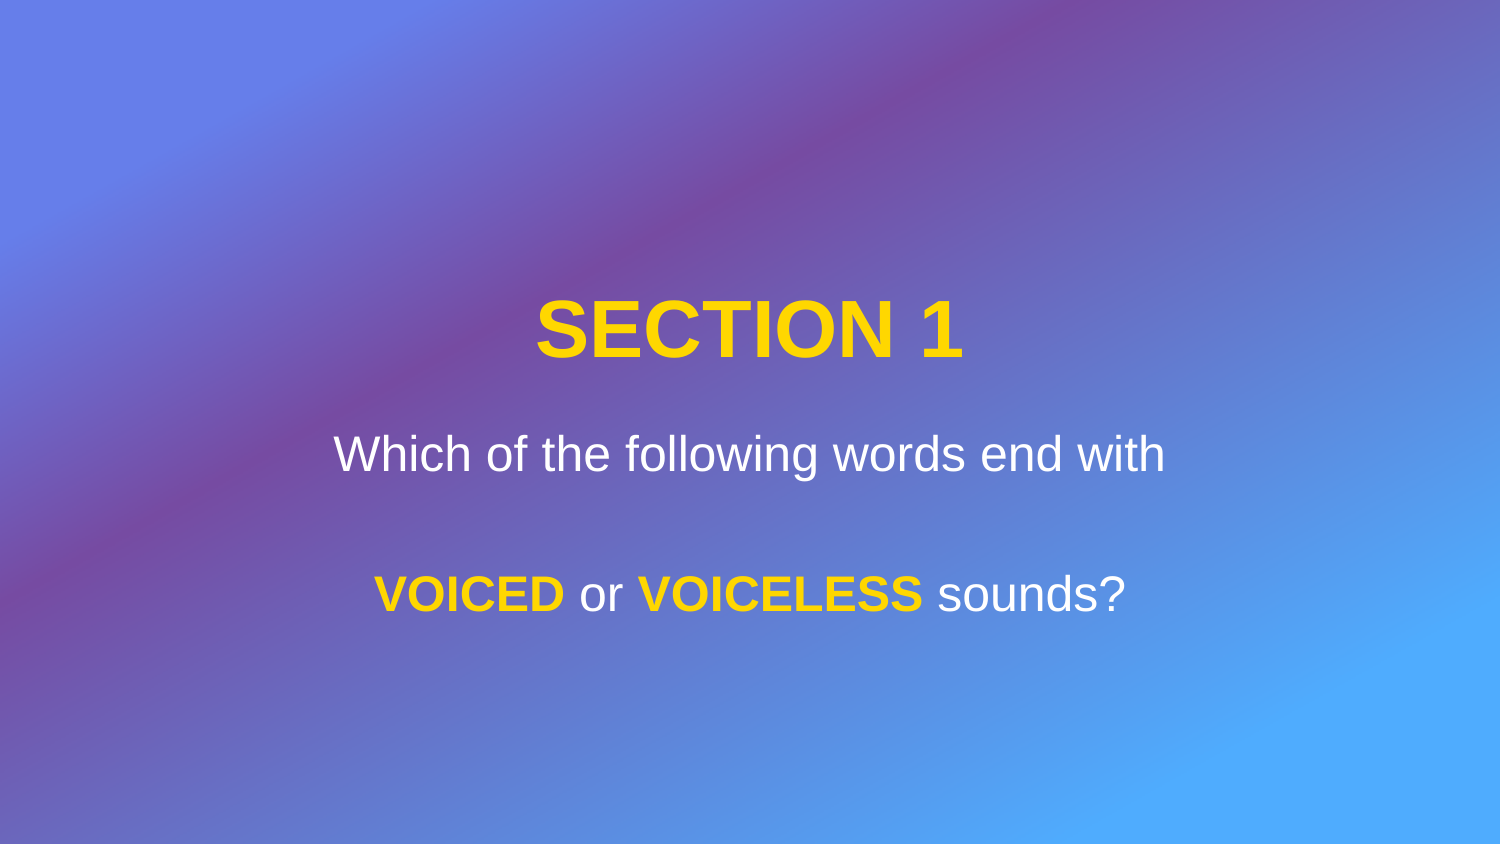

SECTION 1
Which of the following words end with

VOICED or VOICELESS sounds?